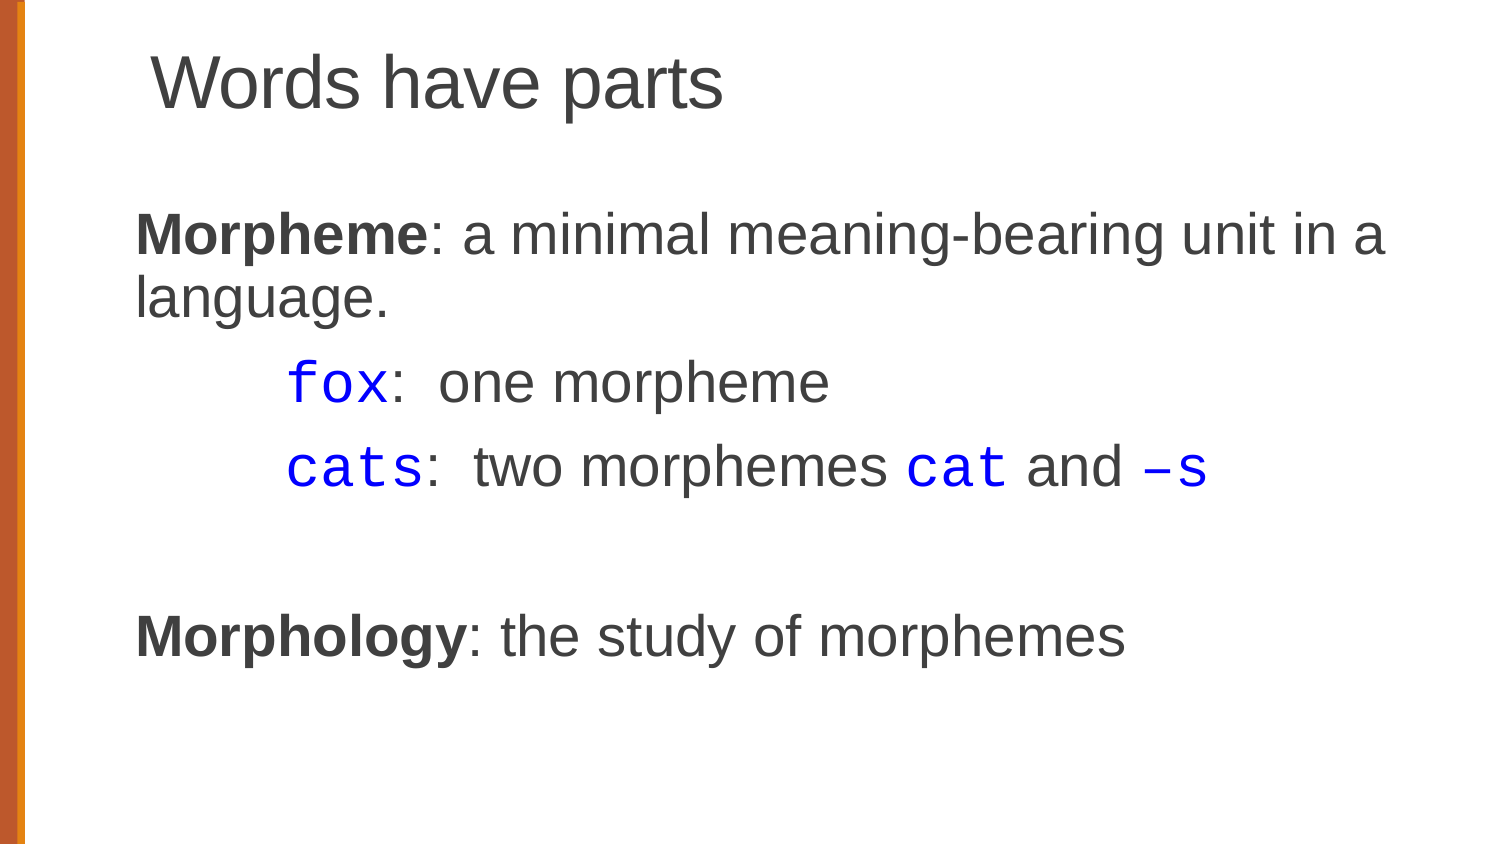

# Words have parts
Morpheme: a minimal meaning-bearing unit in a language.
	fox:  one morpheme
	cats:  two morphemes cat and –s

Morphology: the study of morphemes